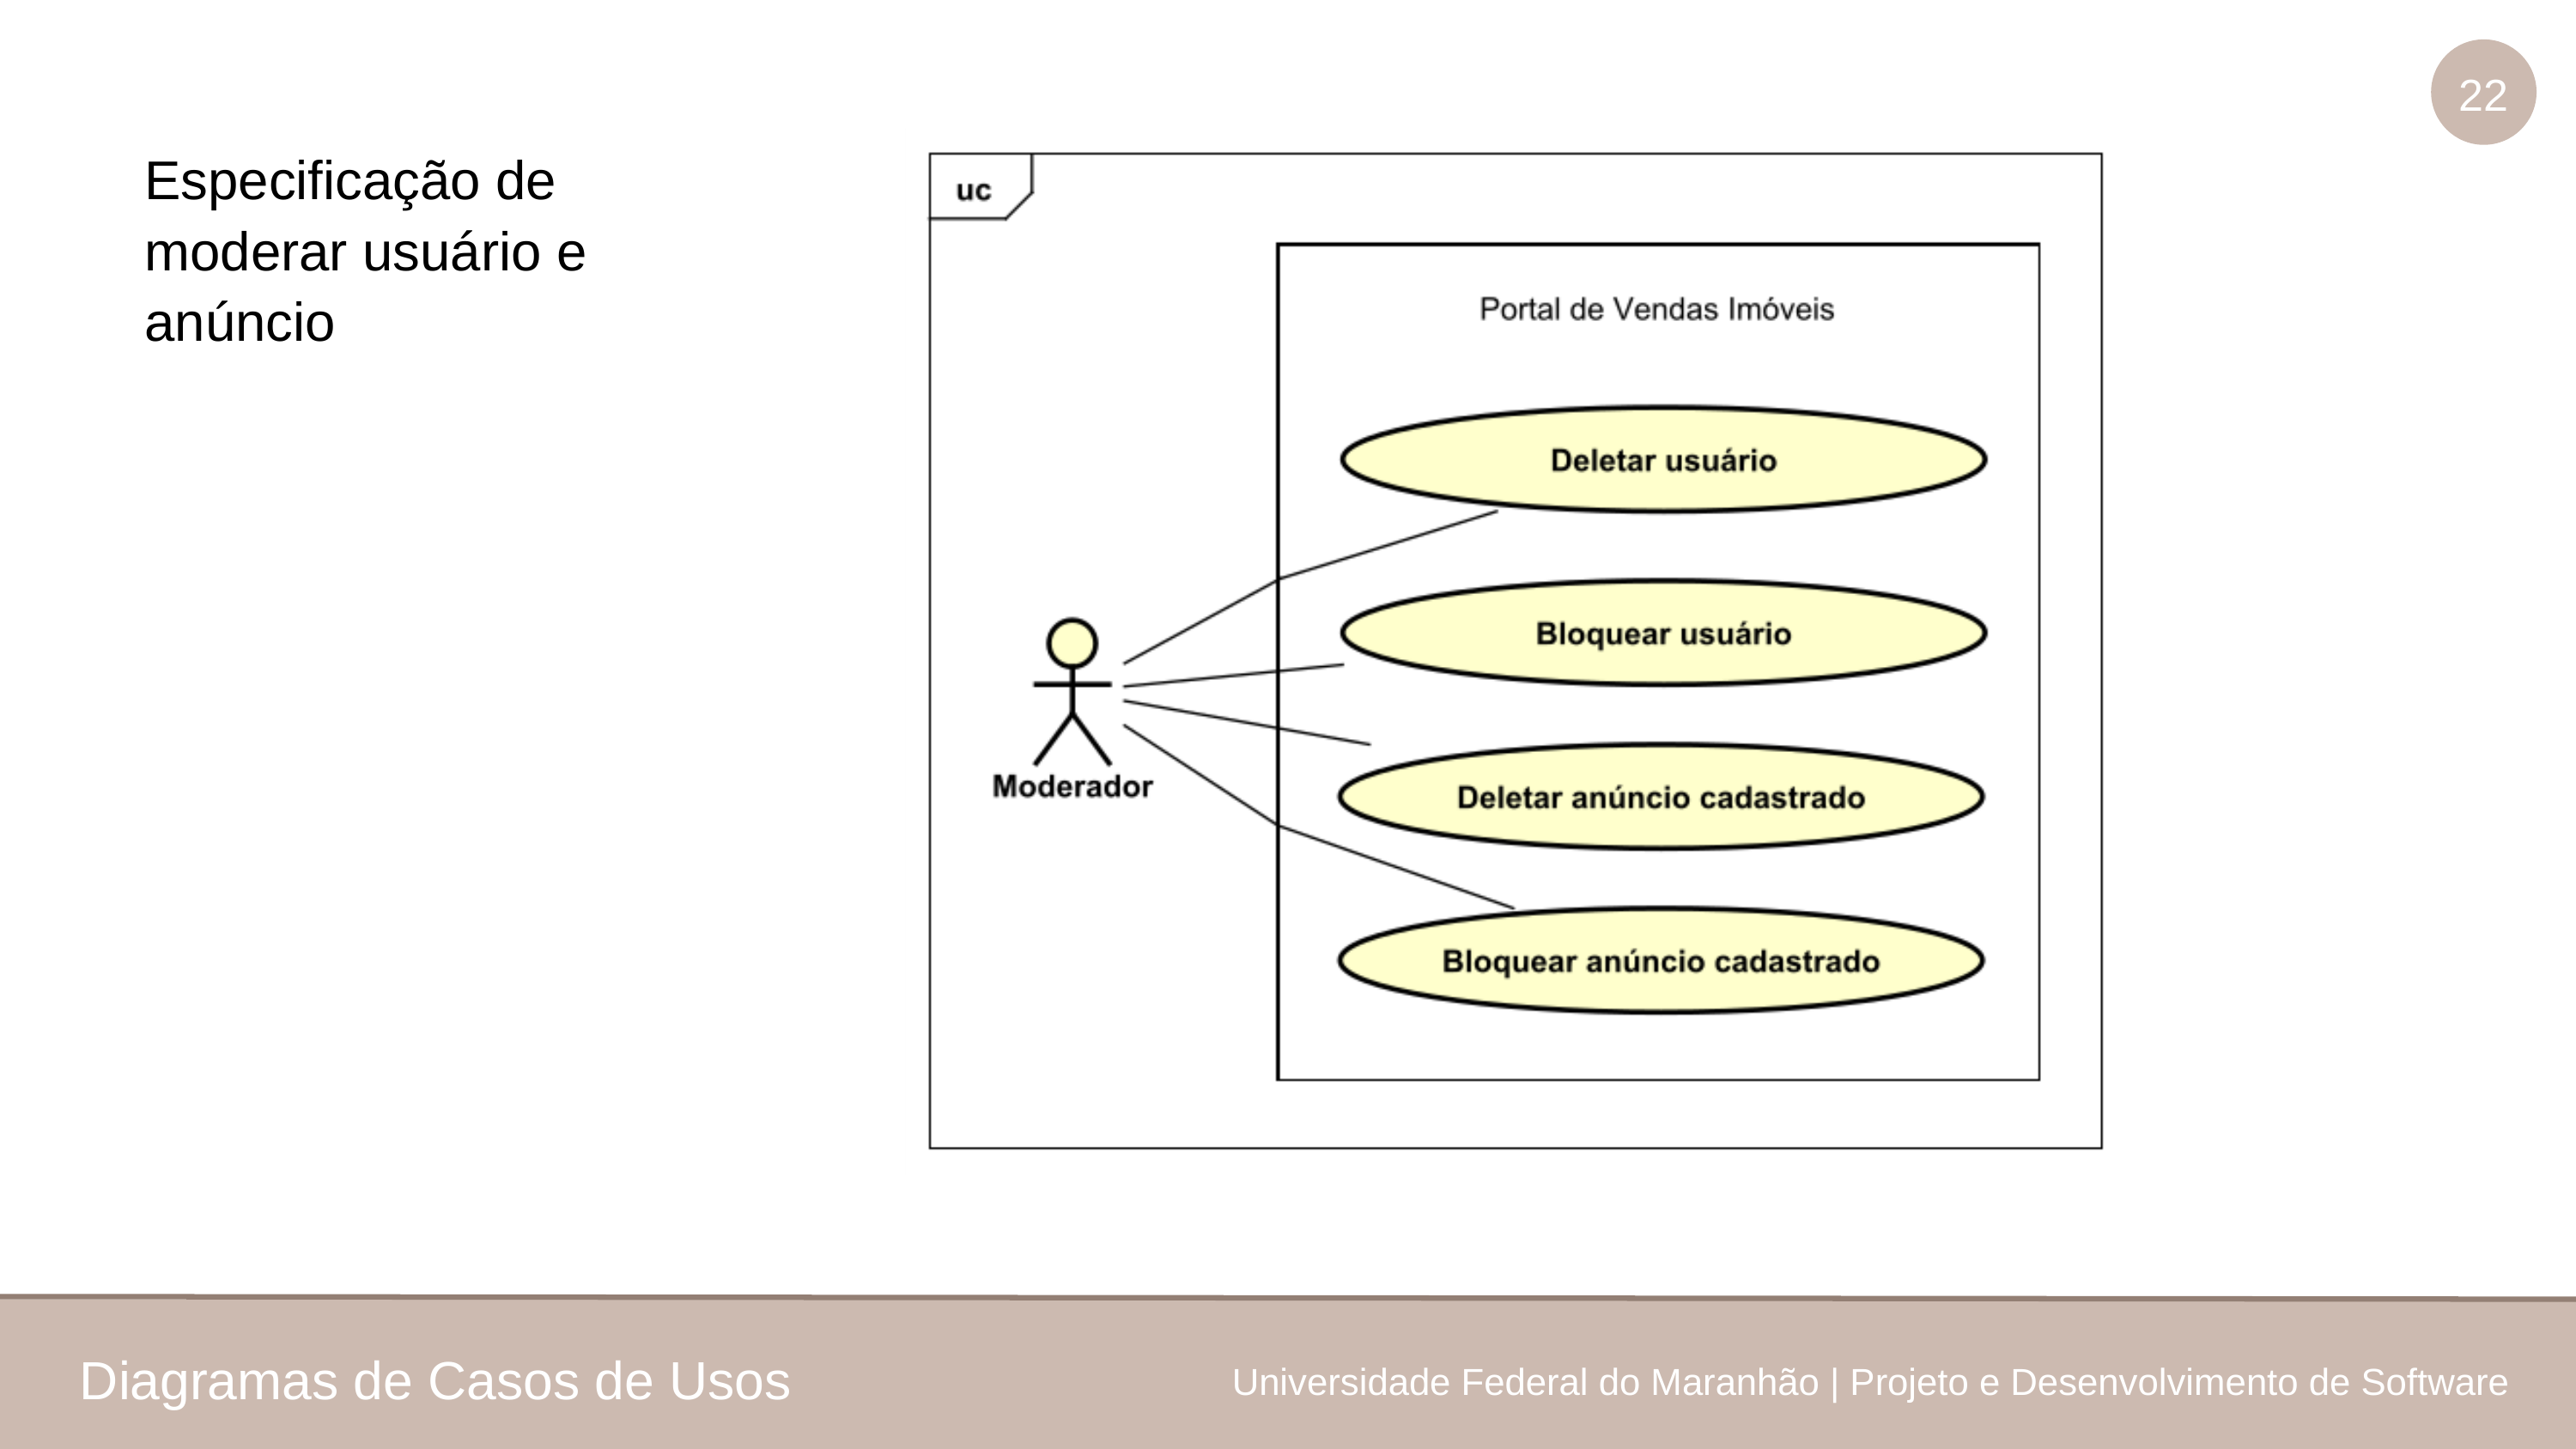

22

Especificação de moderar usuário e anúncio

Diagramas de Casos de Usos
Universidade Federal do Maranhão | Projeto e Desenvolvimento de Software